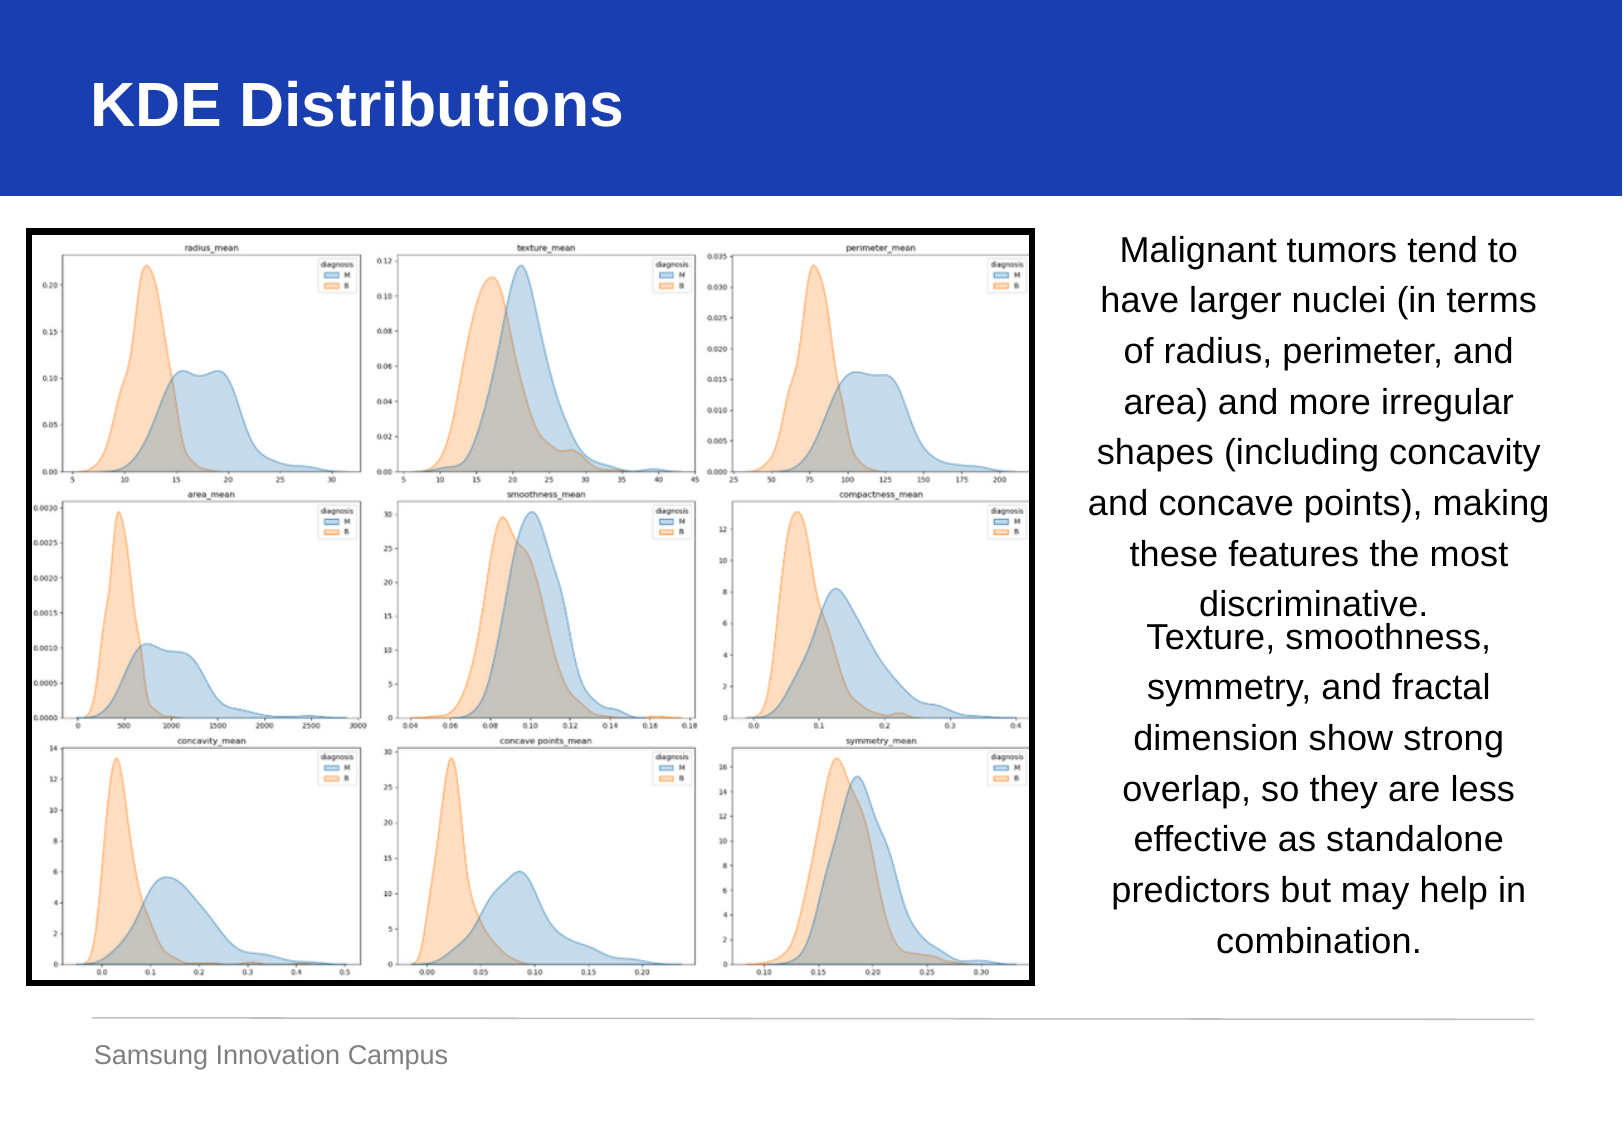

KDE Distributions
Malignant tumors tend to have larger nuclei (in terms of radius, perimeter, and area) and more irregular shapes (including concavity and concave points), making these features the most discriminative.

Texture, smoothness, symmetry, and fractal dimension show strong overlap, so they are less effective as standalone predictors but may help in combination.

Samsung Innovation Campus